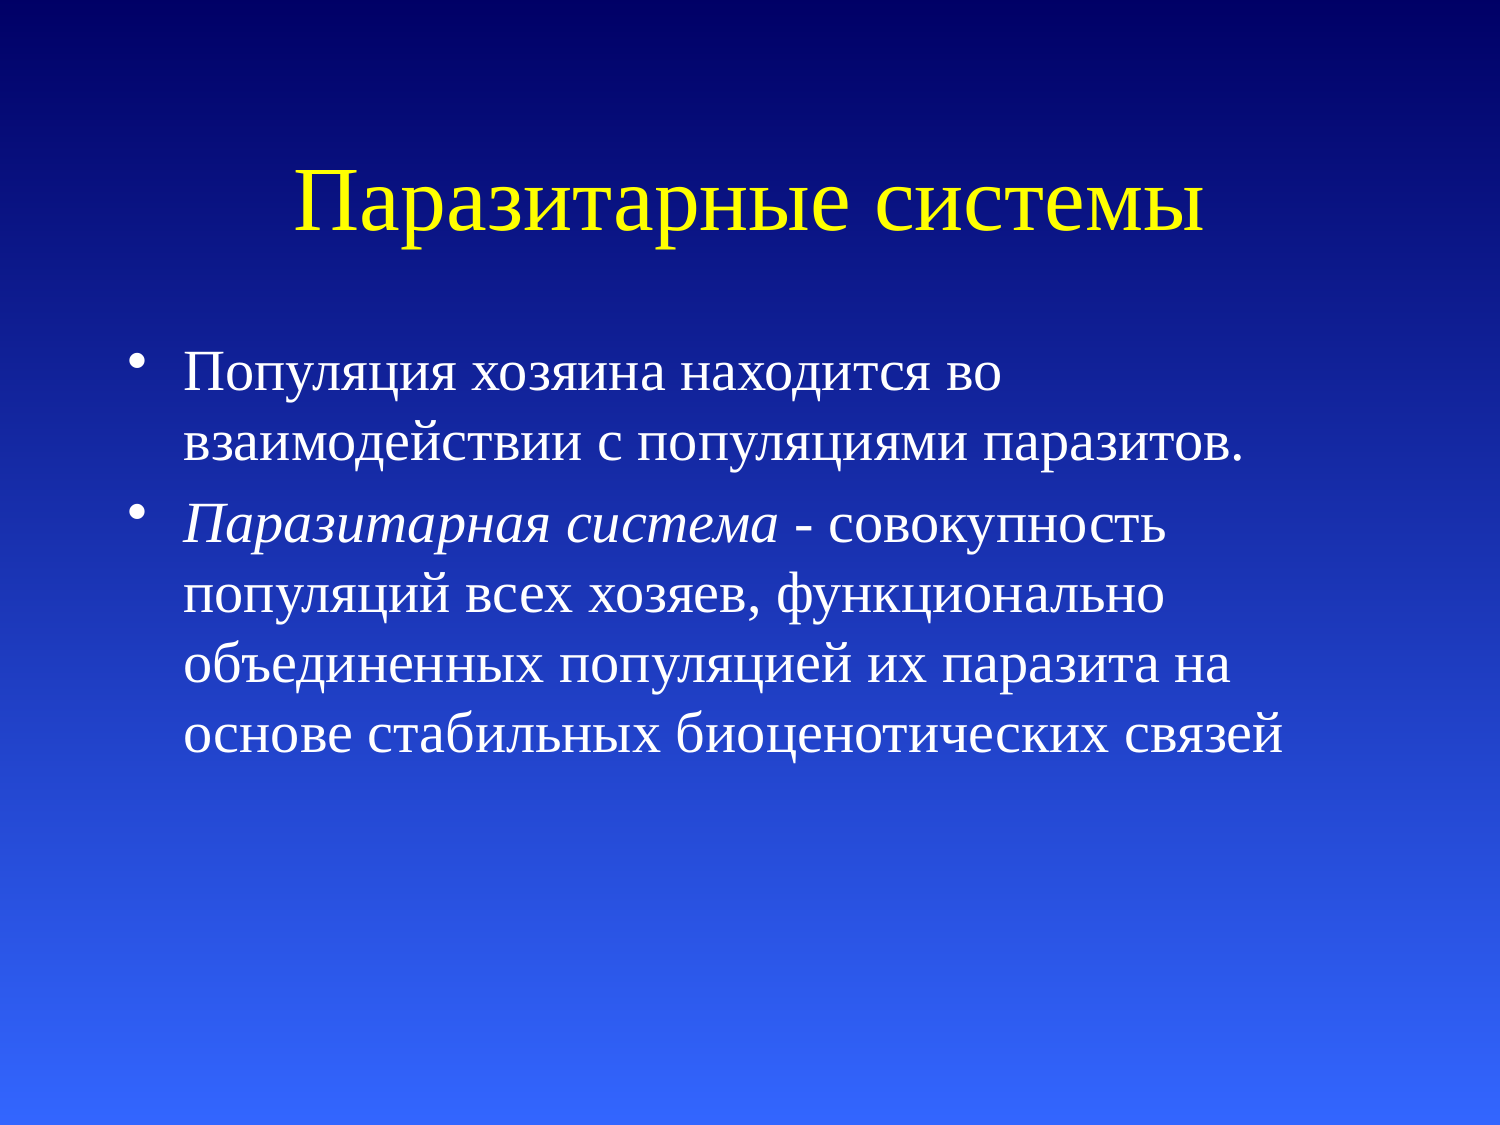

# Паразитарные системы
Популяция хозяина находится во взаимодействии с популяциями паразитов.
Паразитарная система - совокупность популяций всех хозяев, функционально объединенных популяцией их паразита на основе стабильных биоценотических связей